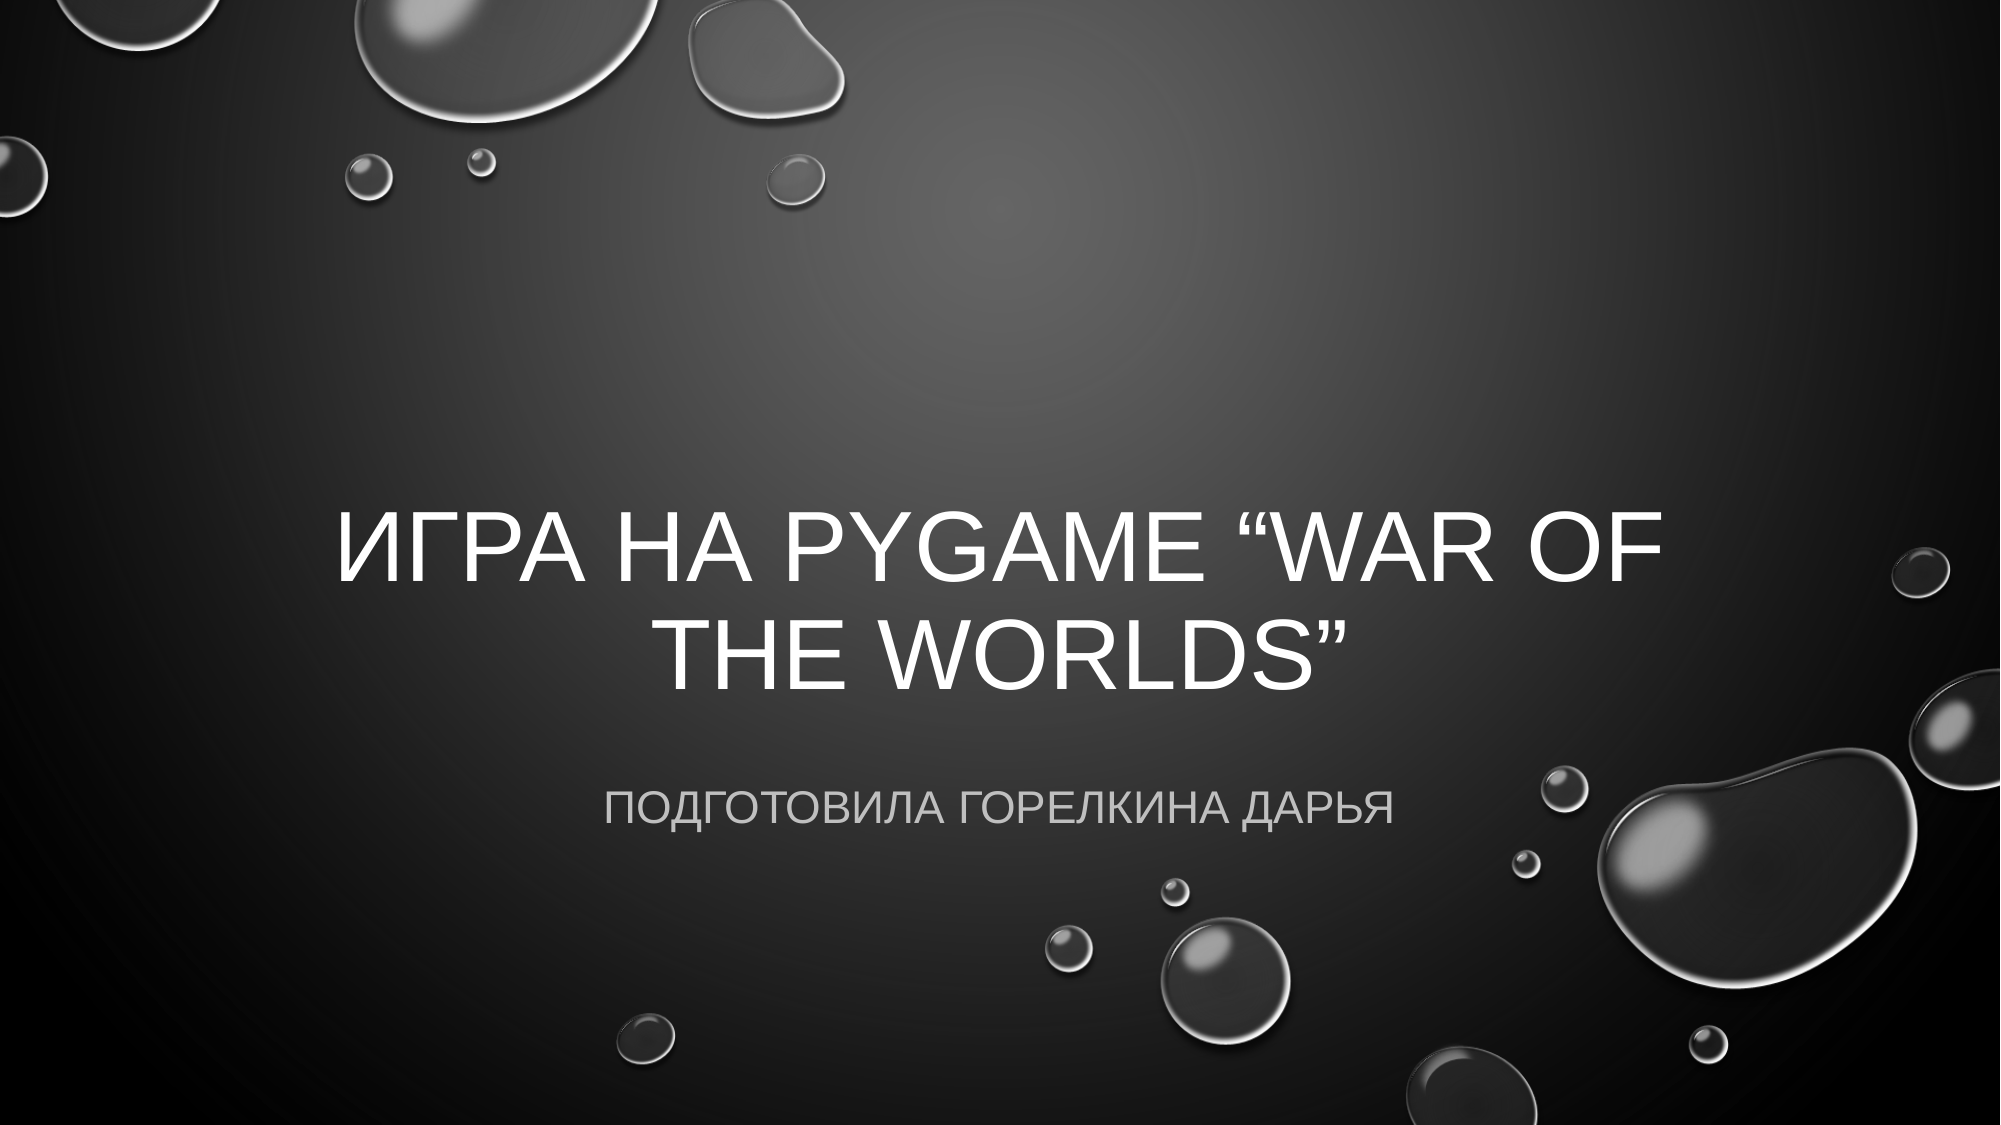

# Игра на pygame “WAR OF THE WORLDS”
Подготовила Горелкина Дарья